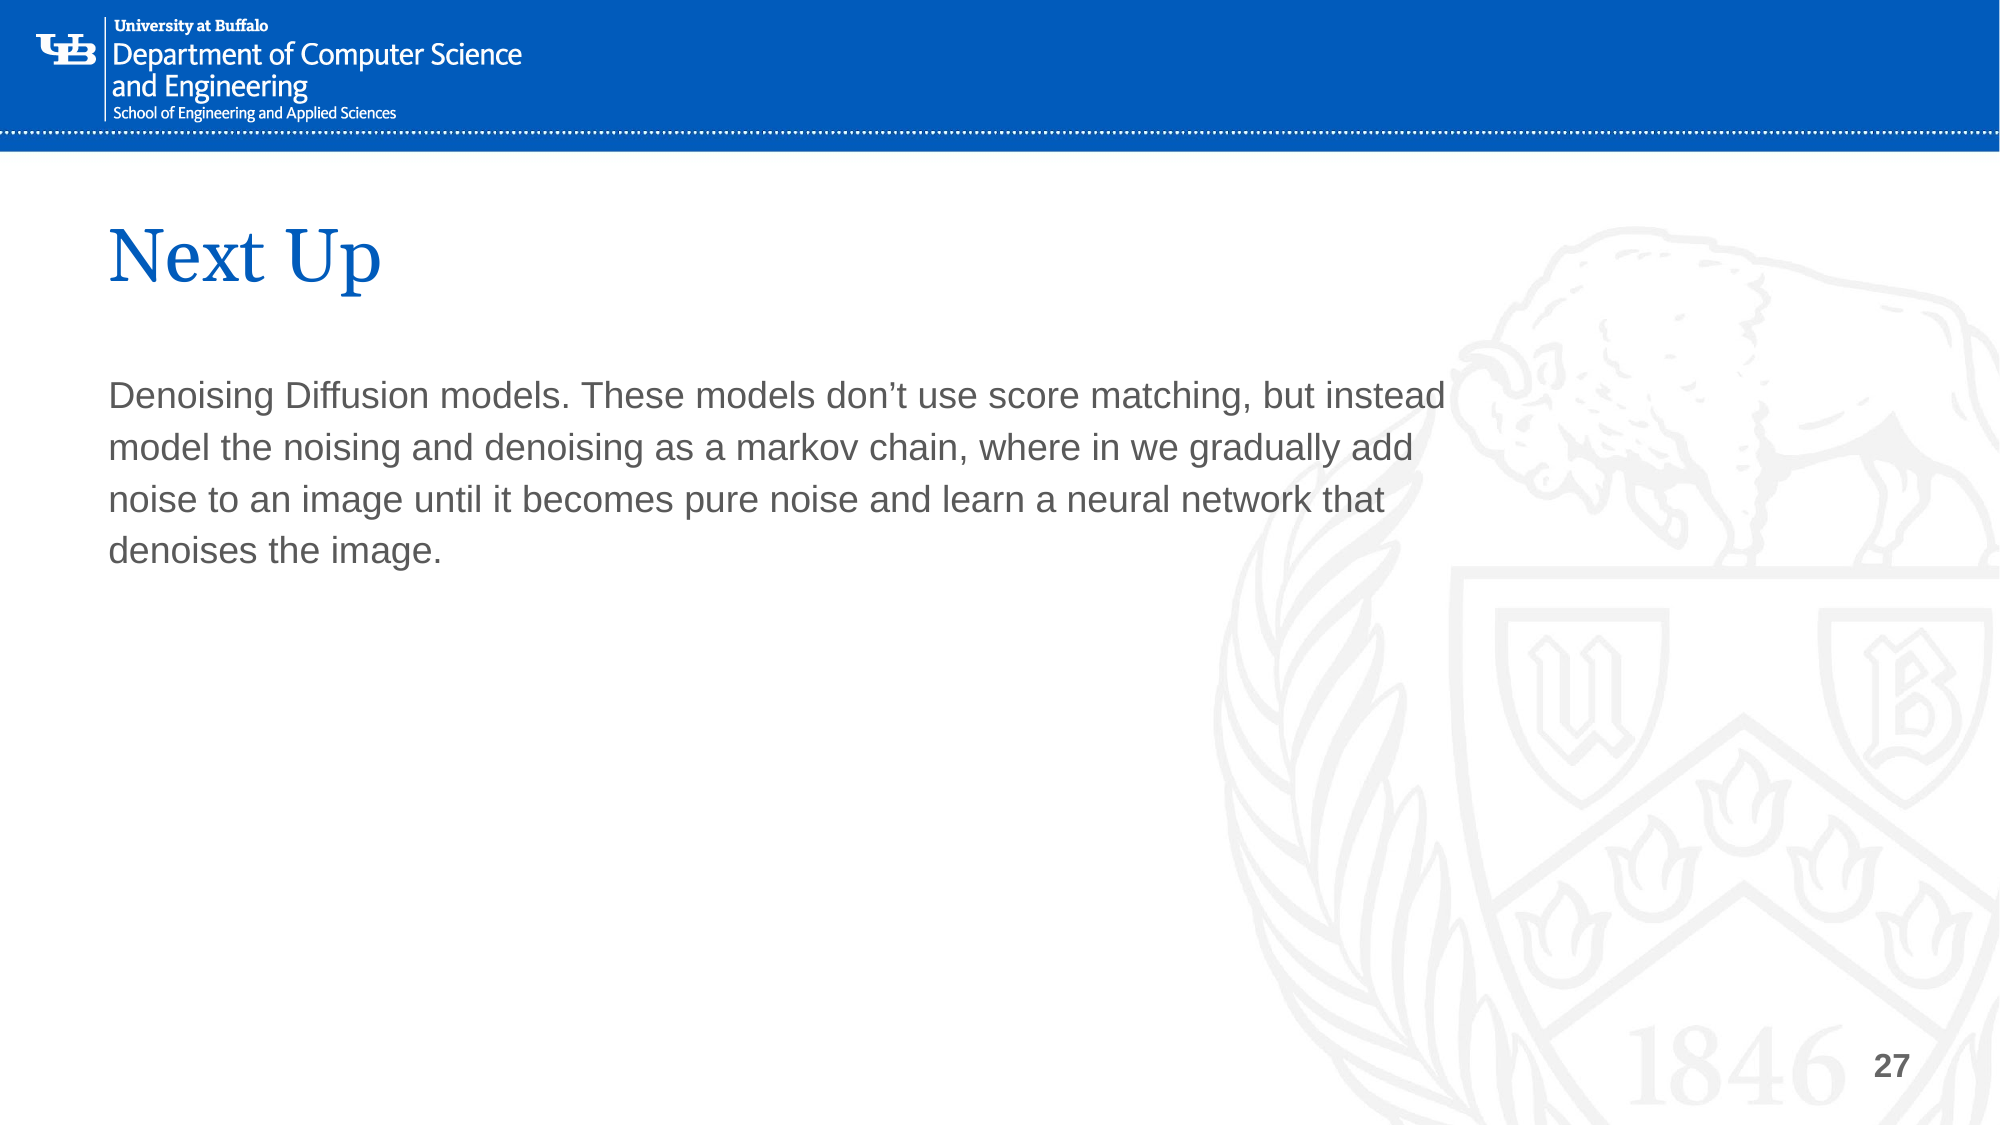

# Next Up

Denoising Diffusion models. These models don’t use score matching, but instead model the noising and denoising as a markov chain, where in we gradually add noise to an image until it becomes pure noise and learn a neural network that denoises the image.